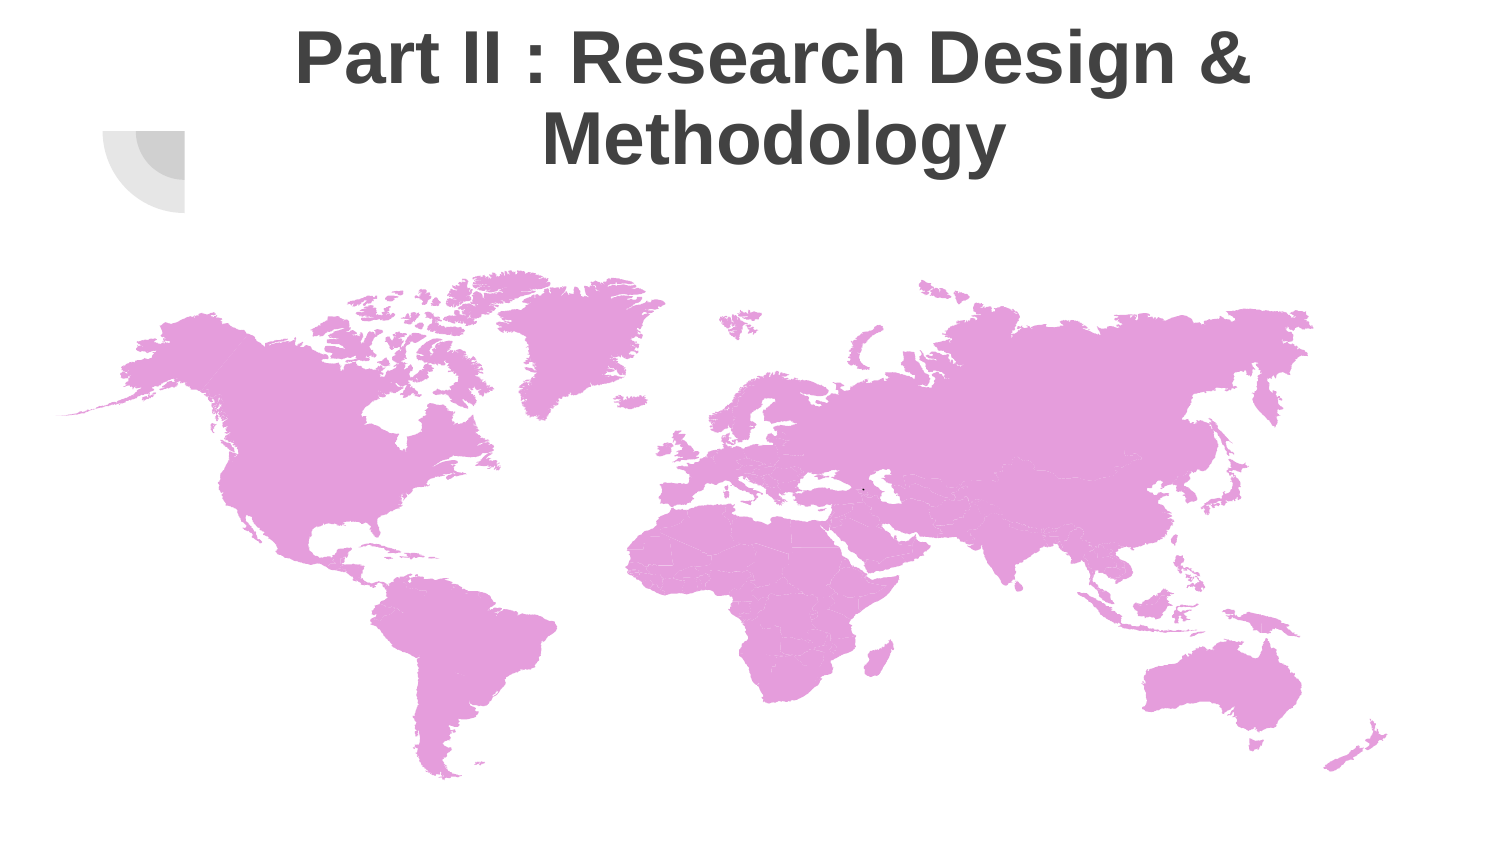

# Part II : Research Design & Methodology